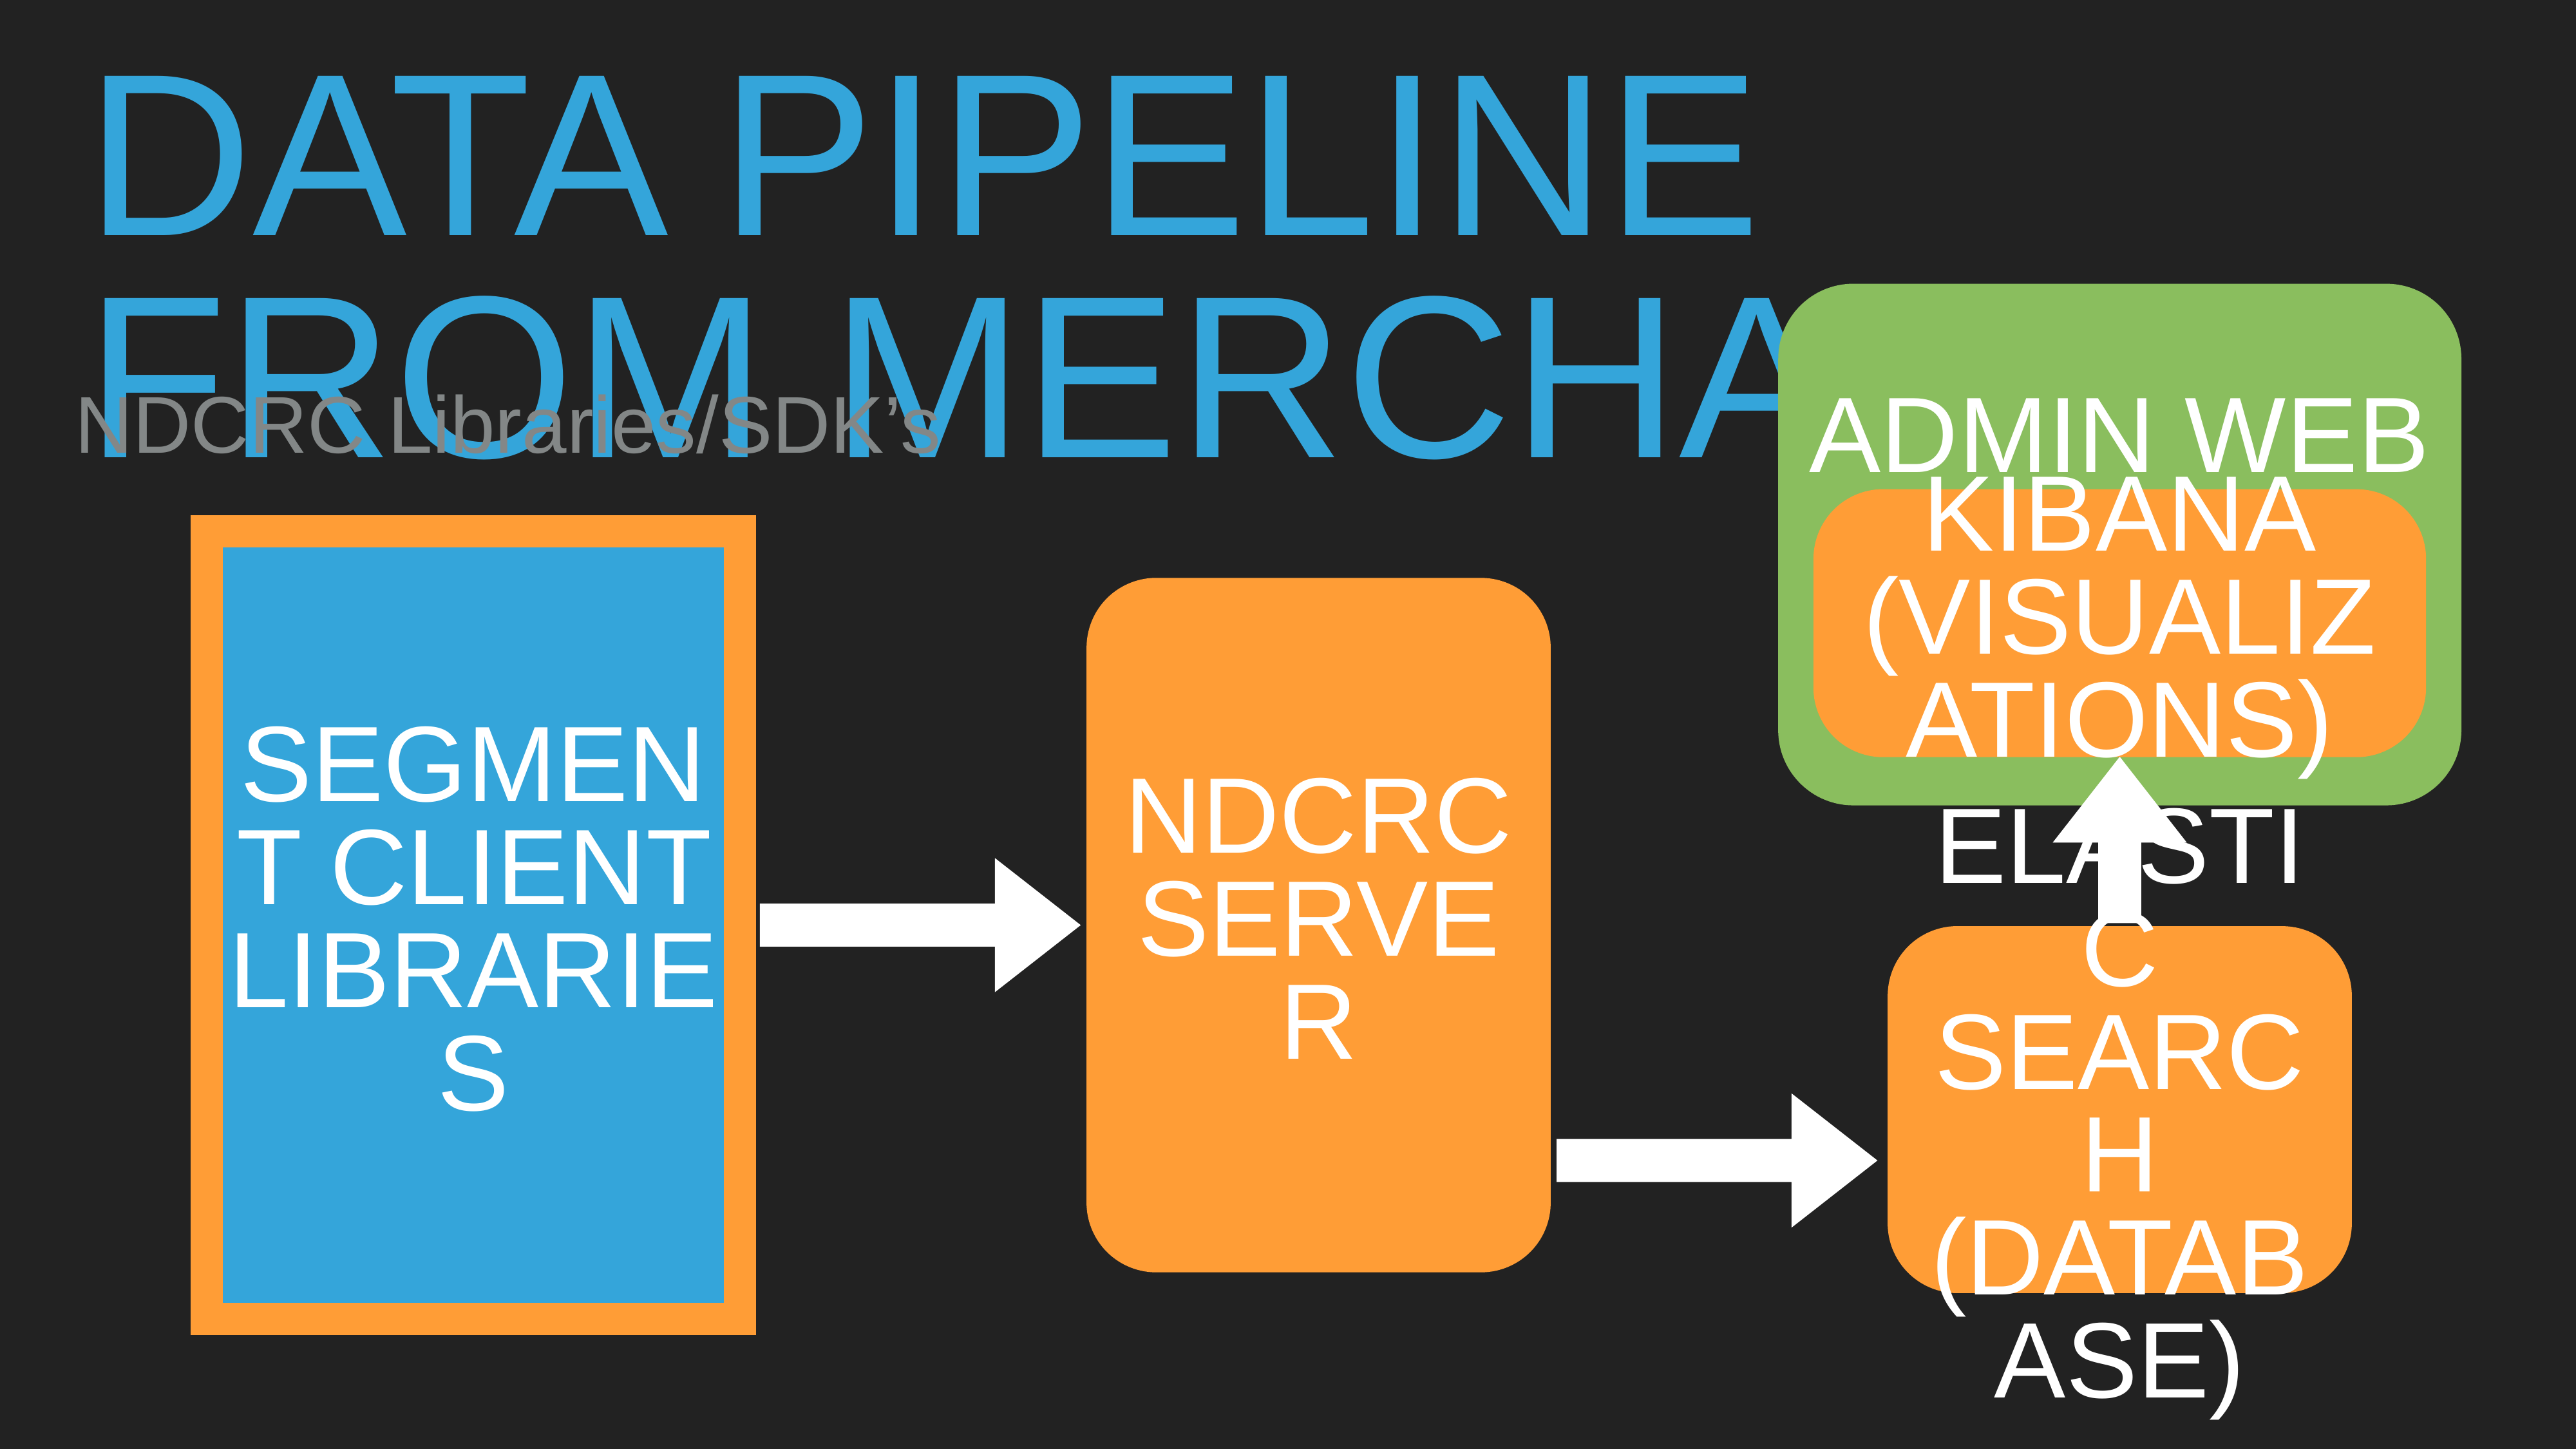

# Data Pipeline from Merchants
Admin Web App

NDCRC Libraries/SDK’s
Kibana
(Visualizations)
Segment Client Libraries
NDCRC Server

Elastic Search
(DataBase)